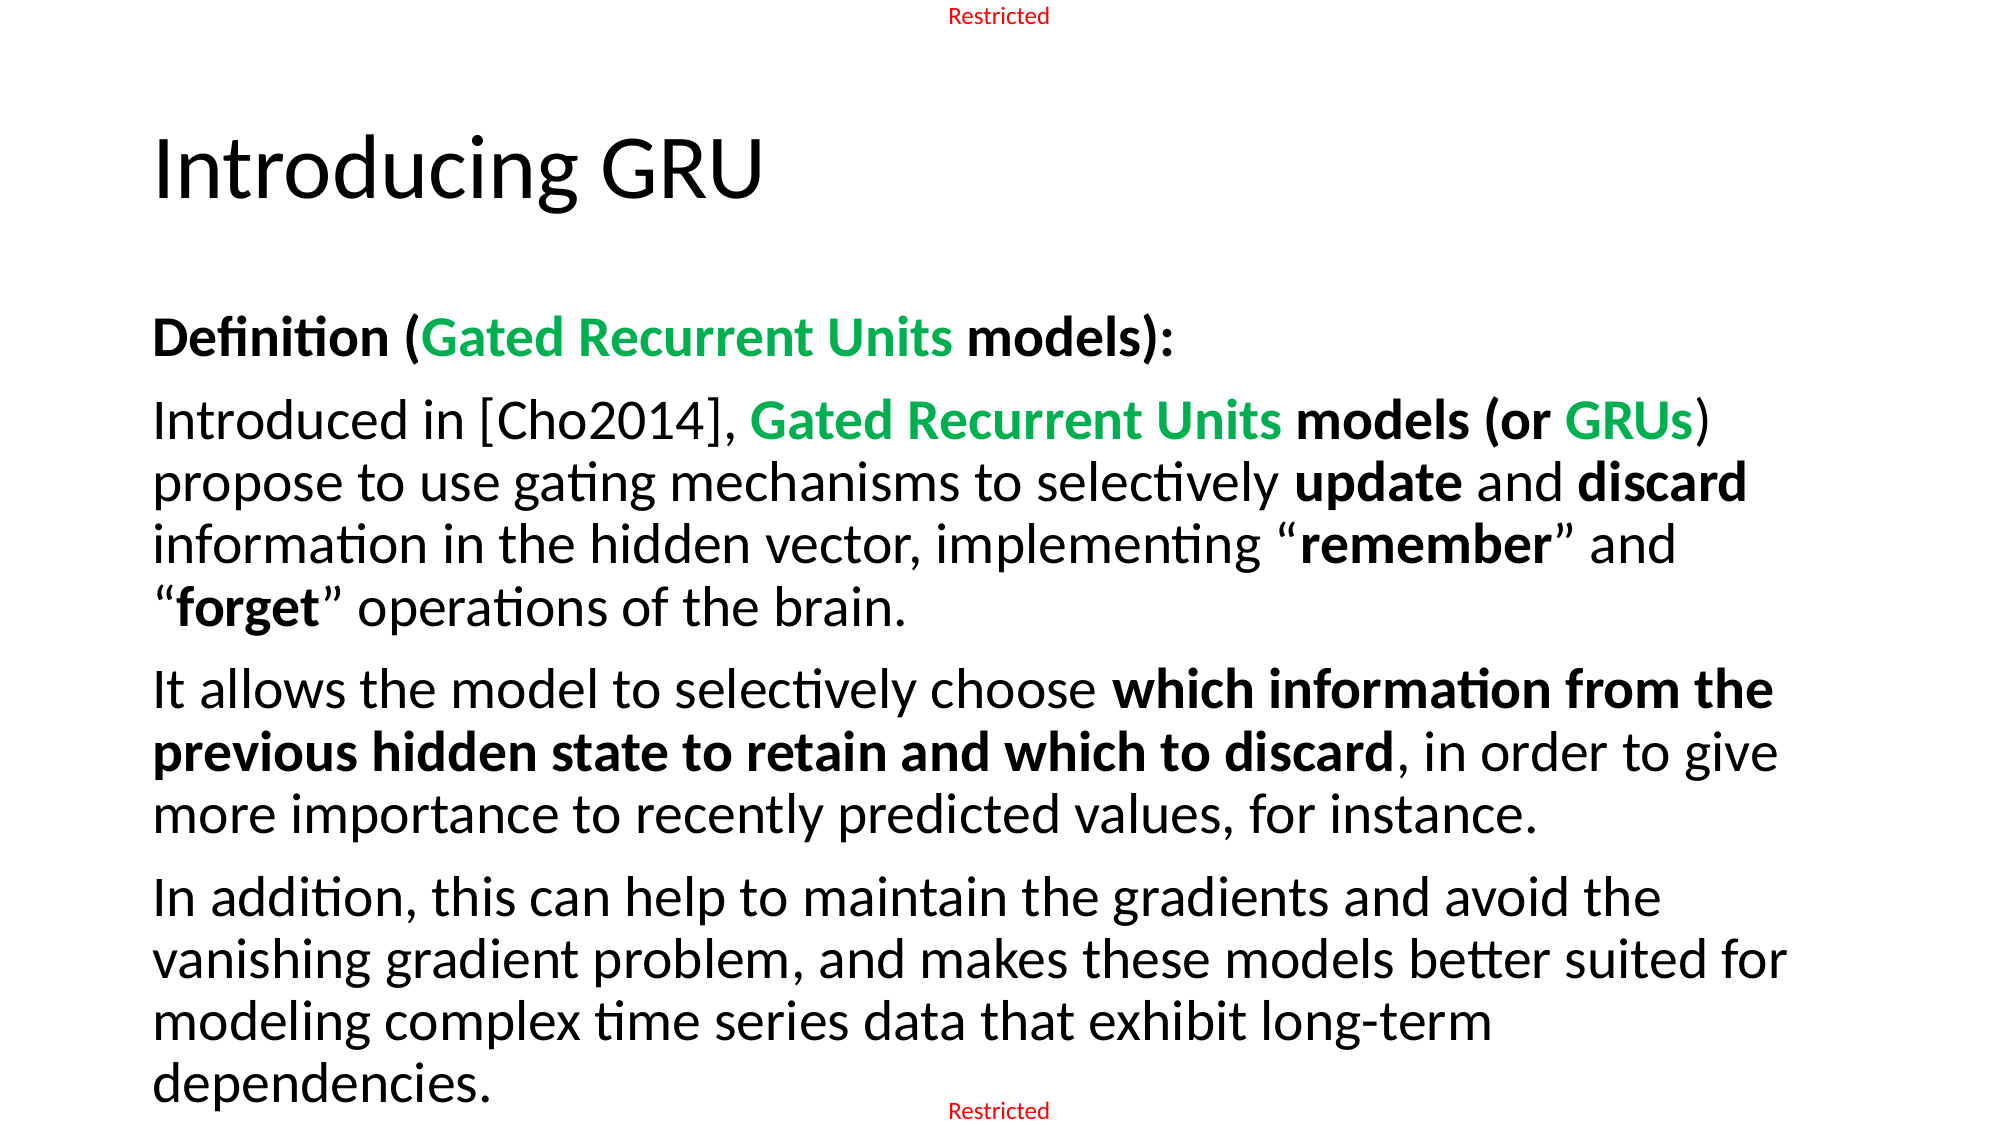

# Introducing GRU
Definition (Gated Recurrent Units models):
Introduced in [Cho2014], Gated Recurrent Units models (or GRUs) propose to use gating mechanisms to selectively update and discard information in the hidden vector, implementing “remember” and “forget” operations of the brain.
It allows the model to selectively choose which information from the previous hidden state to retain and which to discard, in order to give more importance to recently predicted values, for instance.
In addition, this can help to maintain the gradients and avoid the vanishing gradient problem, and makes these models better suited for modeling complex time series data that exhibit long-term dependencies.